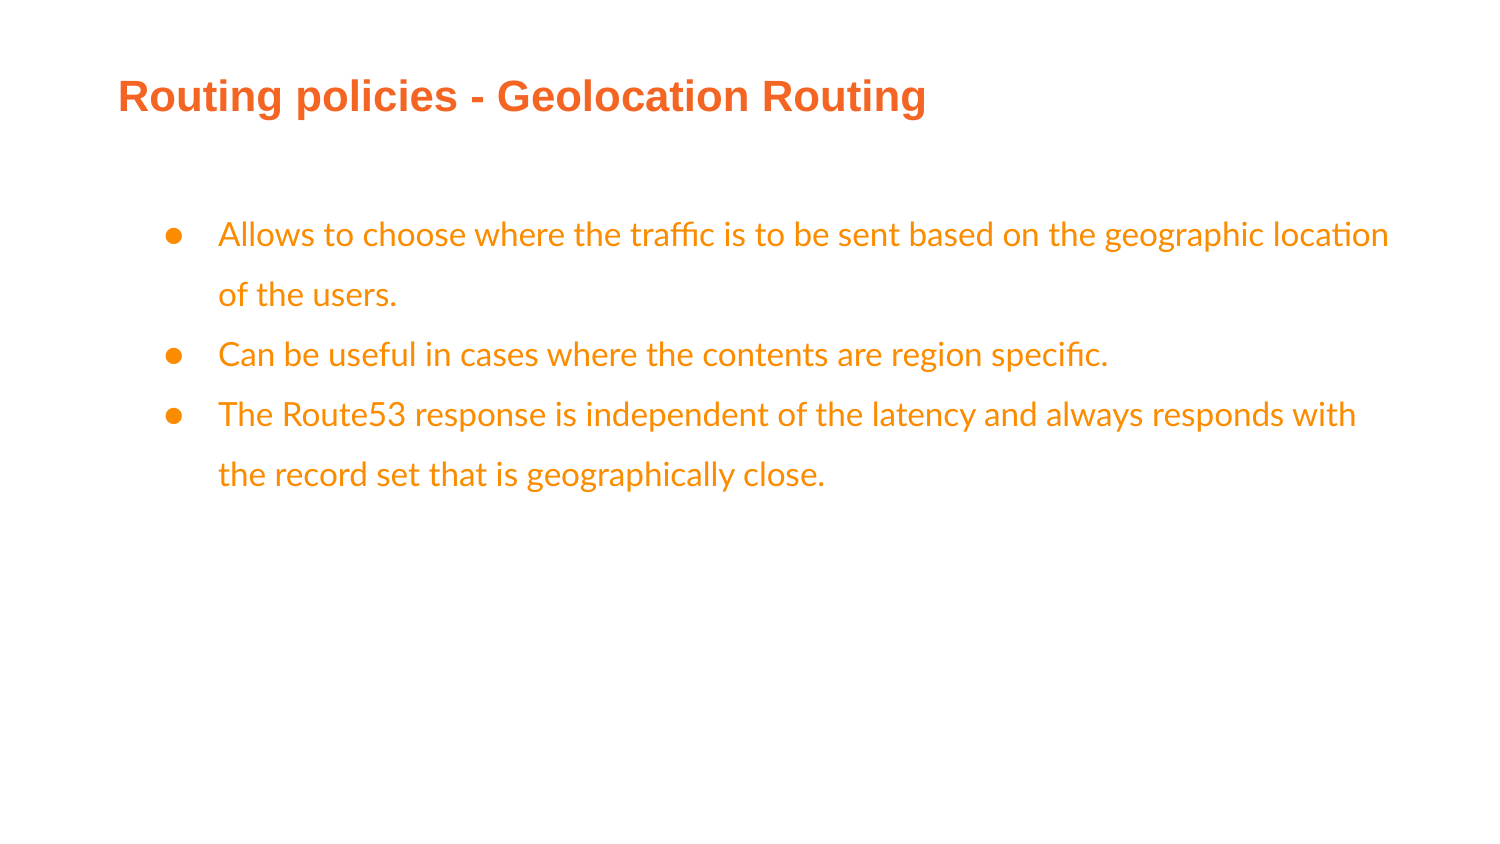

Routing policies - Geolocation Routing
Allows to choose where the traffic is to be sent based on the geographic location of the users.
Can be useful in cases where the contents are region specific.
The Route53 response is independent of the latency and always responds with the record set that is geographically close.